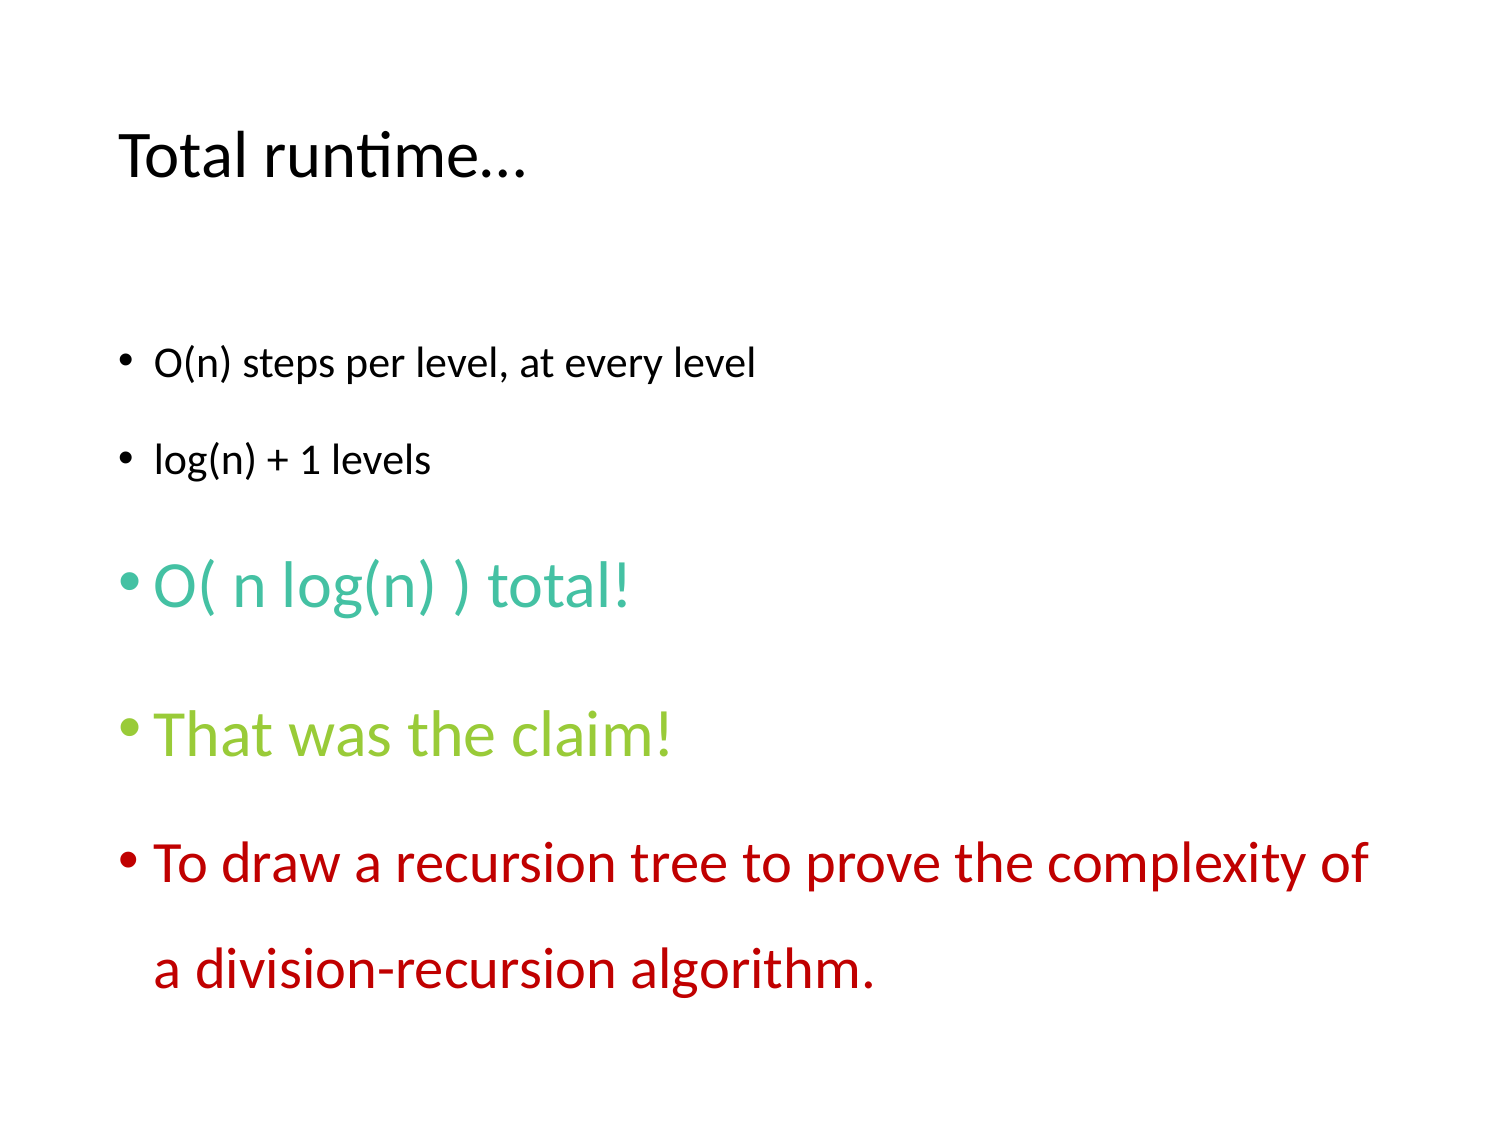

# Total runtime…
O(n) steps per level, at every level
log(n) + 1 levels
O( n log(n) ) total!
That was the claim!
To draw a recursion tree to prove the complexity of a division-recursion algorithm.